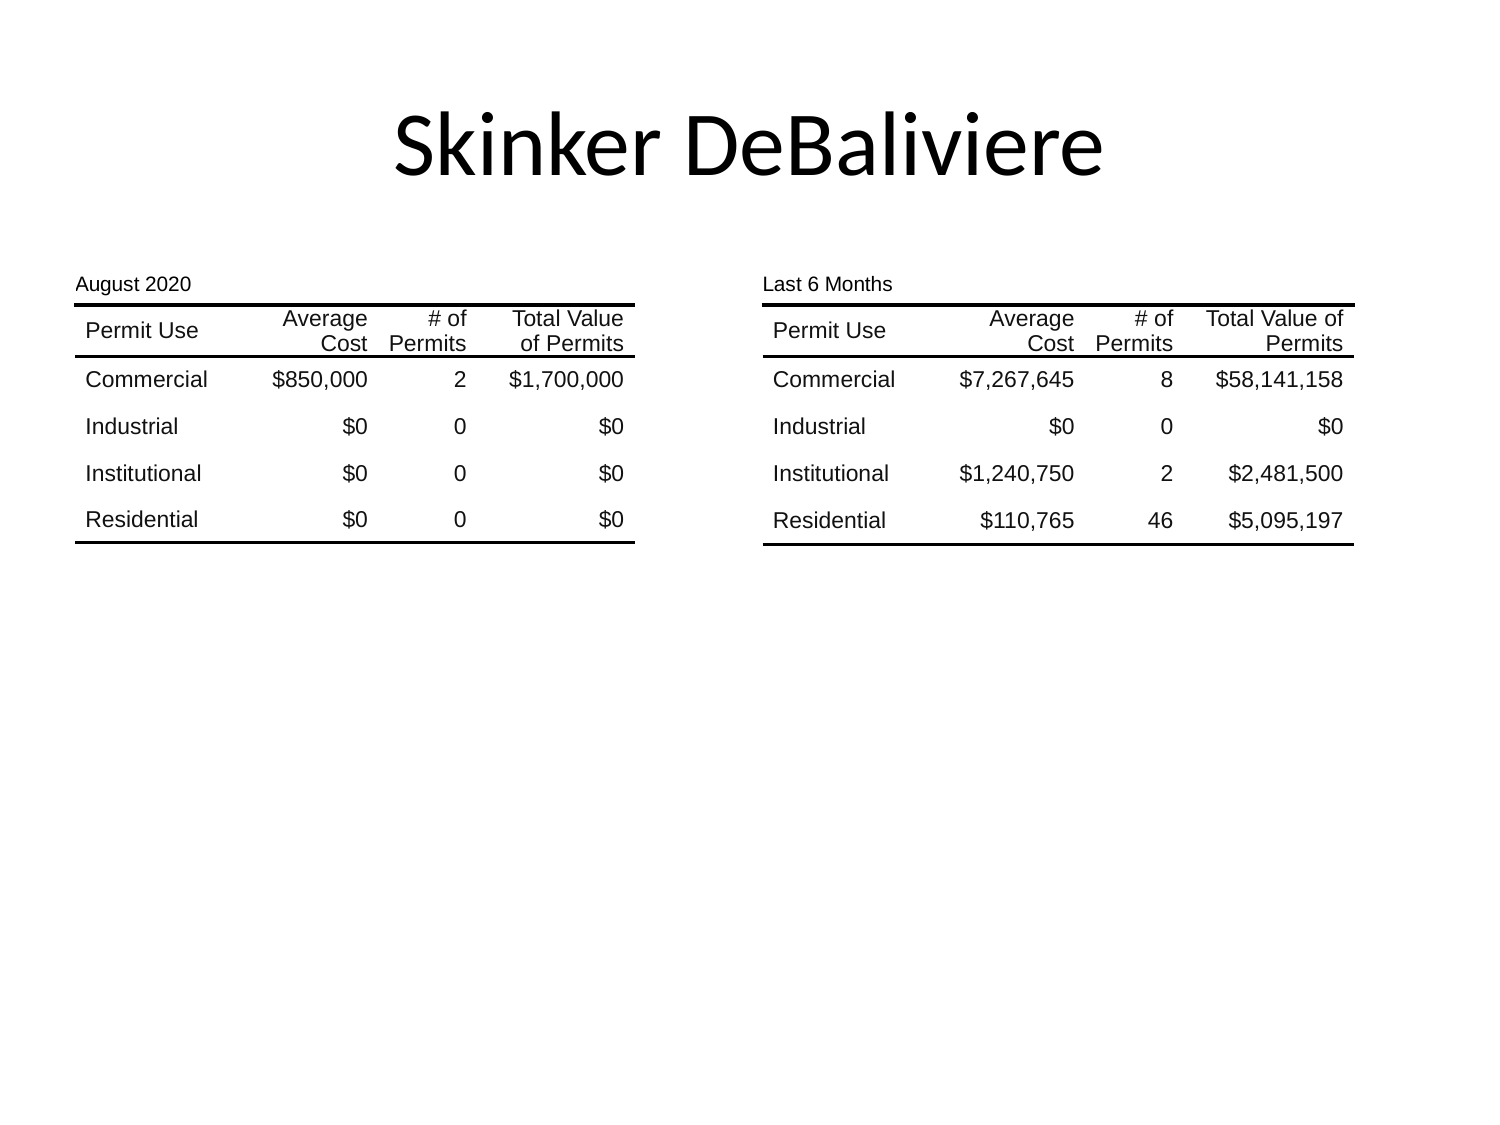

# Skinker DeBaliviere
| August 2020 | August 2020 | August 2020 | August 2020 |
| --- | --- | --- | --- |
| Permit Use | Average Cost | # of Permits | Total Value of Permits |
| Commercial | $850,000 | 2 | $1,700,000 |
| Industrial | $0 | 0 | $0 |
| Institutional | $0 | 0 | $0 |
| Residential | $0 | 0 | $0 |
| Last 6 Months | Last 6 Months | Last 6 Months | Last 6 Months |
| --- | --- | --- | --- |
| Permit Use | Average Cost | # of Permits | Total Value of Permits |
| Commercial | $7,267,645 | 8 | $58,141,158 |
| Industrial | $0 | 0 | $0 |
| Institutional | $1,240,750 | 2 | $2,481,500 |
| Residential | $110,765 | 46 | $5,095,197 |